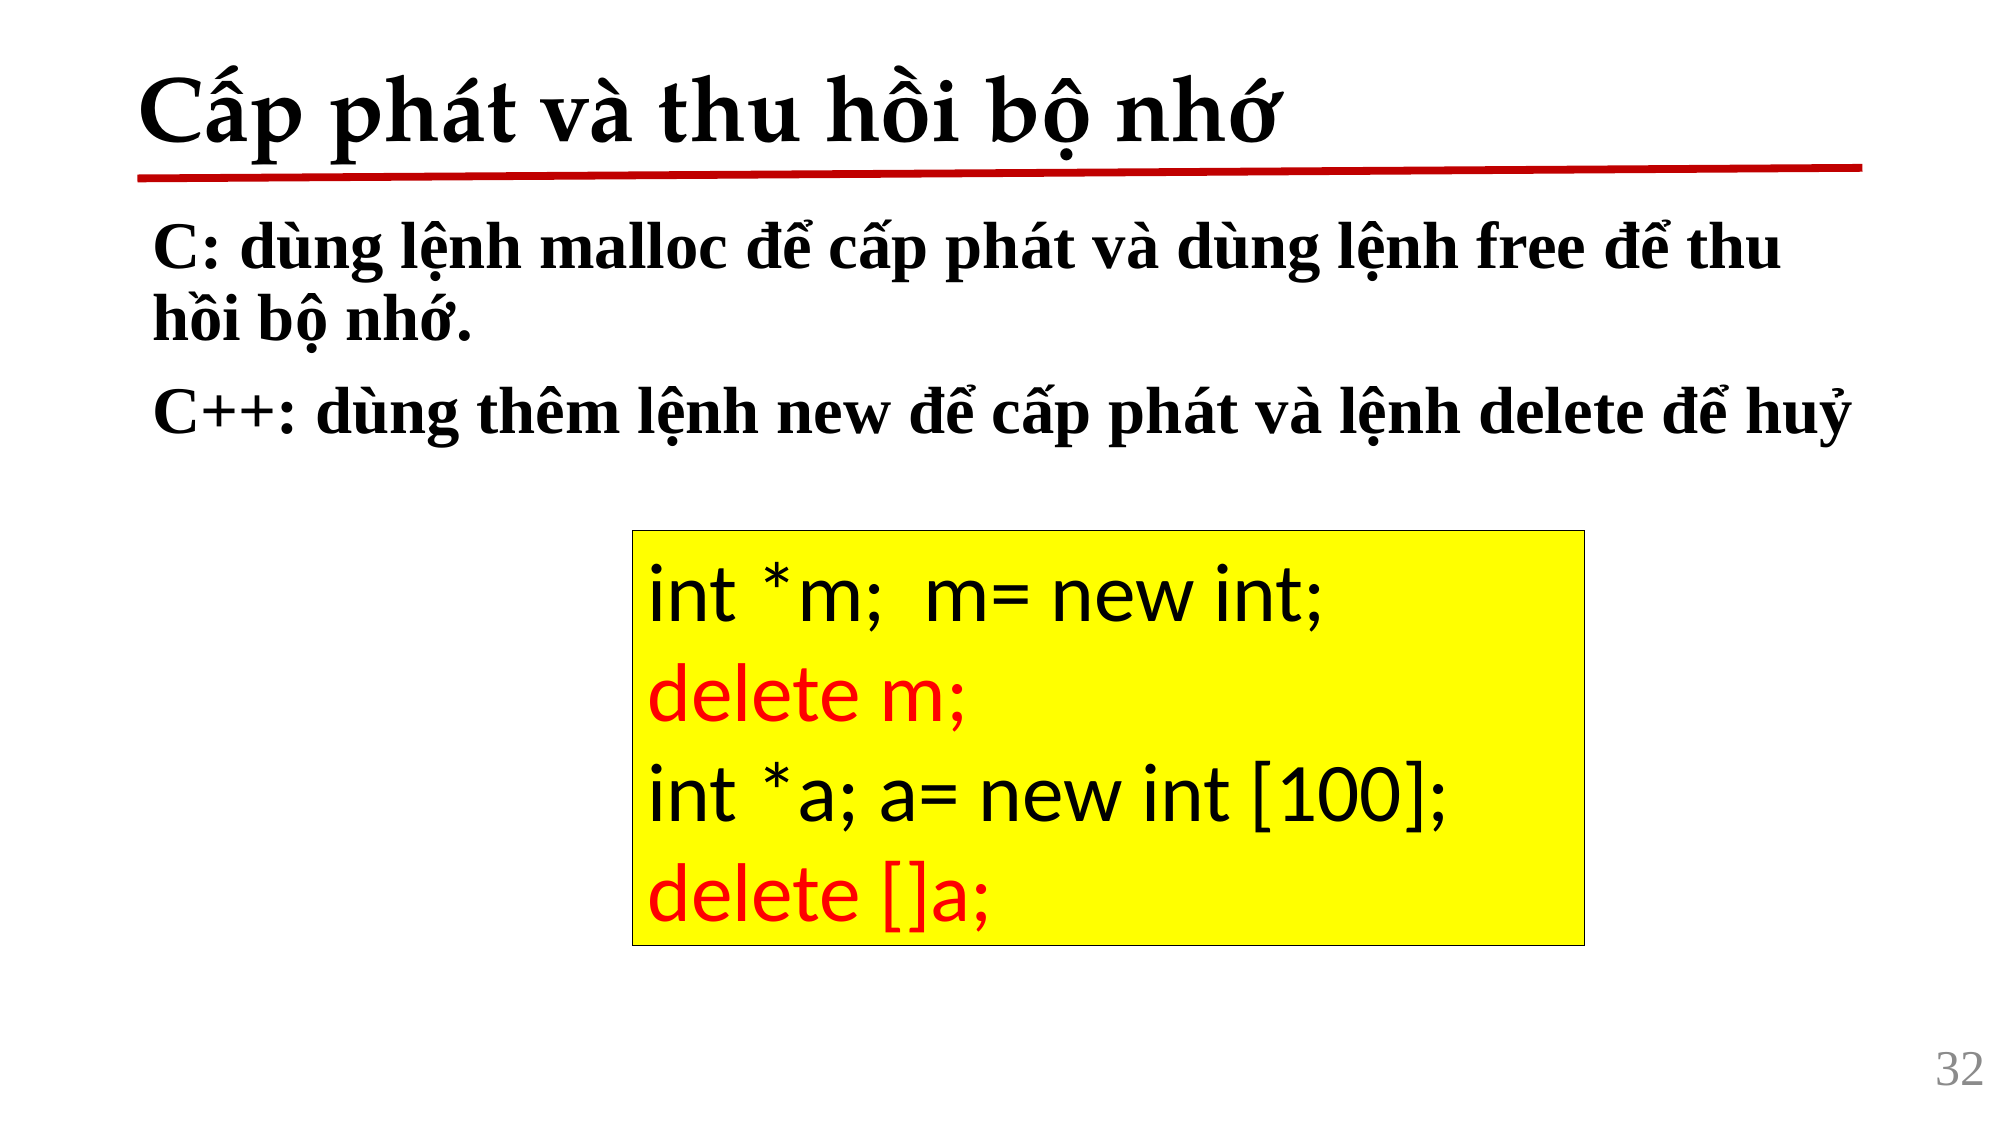

# Cấp phát và thu hồi bộ nhớ
C: dùng lệnh malloc để cấp phát và dùng lệnh free để thu hồi bộ nhớ.
C++: dùng thêm lệnh new để cấp phát và lệnh delete để huỷ

int *m;  m= new int;
delete m;
int *a; a= new int [100]; delete []a;
32